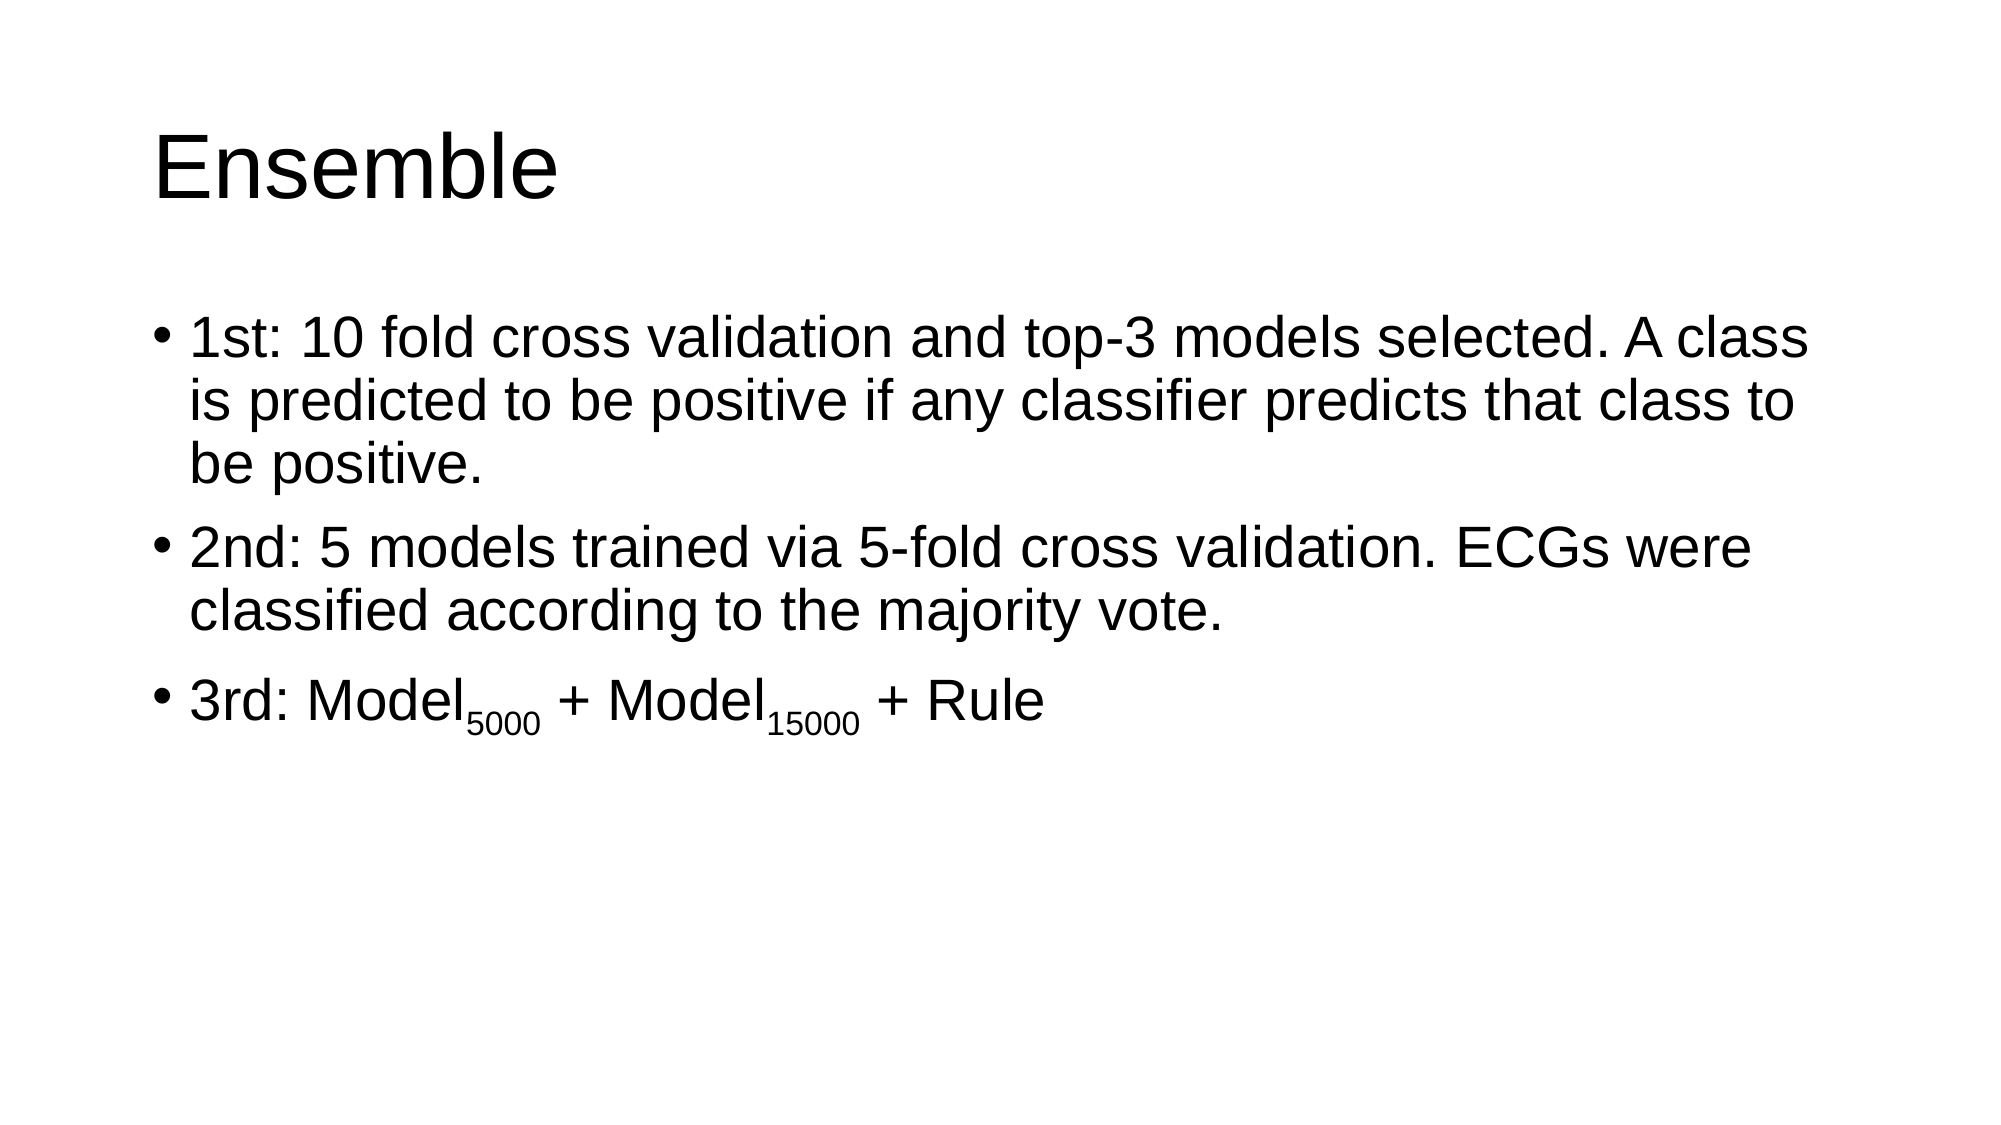

# Ensemble
1st: 10 fold cross validation and top-3 models selected. A class is predicted to be positive if any classifier predicts that class to be positive.
2nd: 5 models trained via 5-fold cross validation. ECGs were classified according to the majority vote.
3rd: Model5000 + Model15000 + Rule